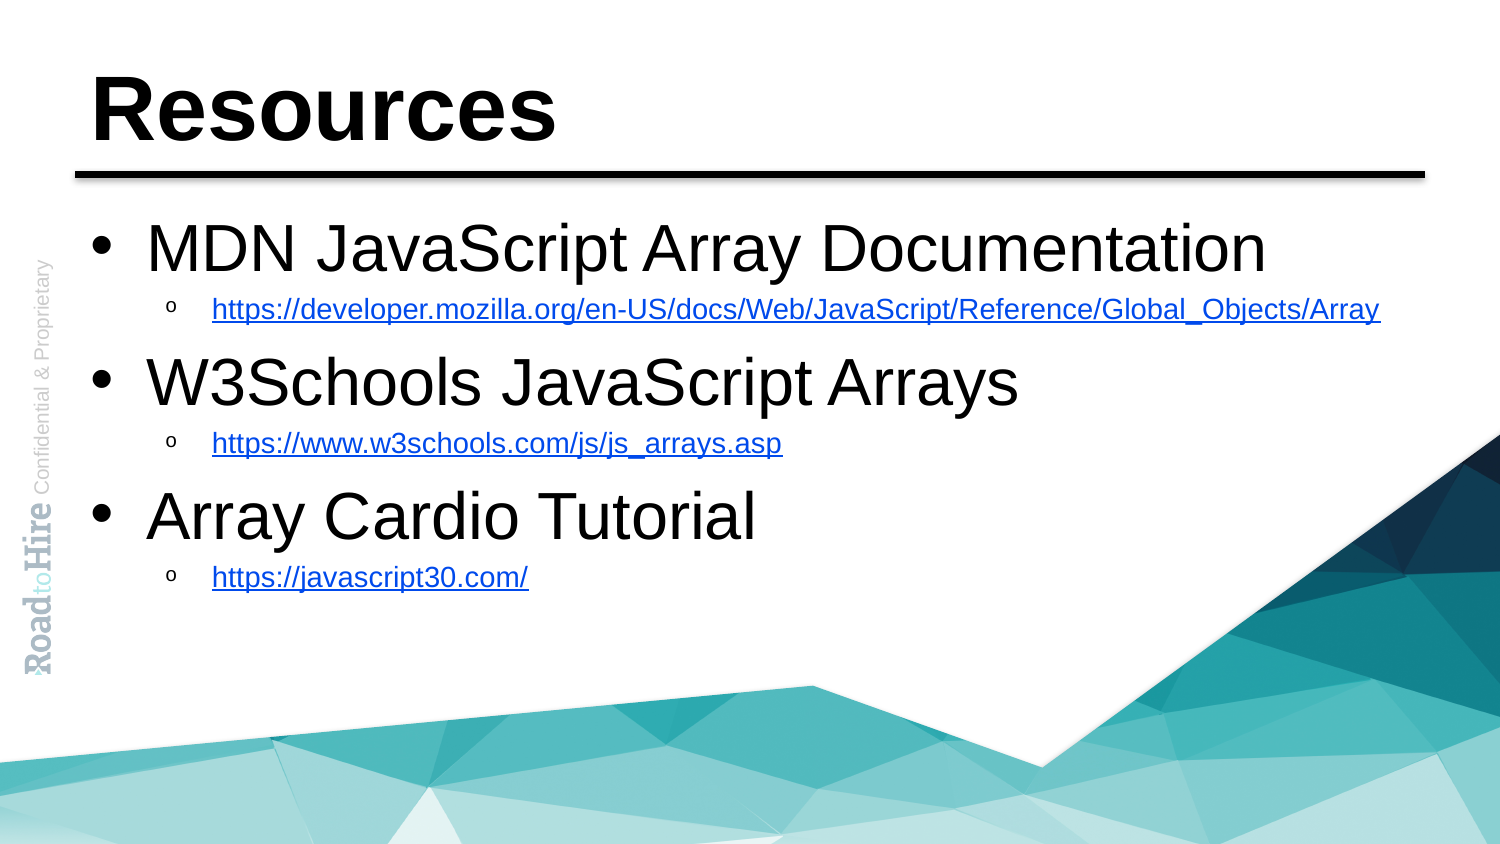

# Resources
MDN JavaScript Array Documentation
https://developer.mozilla.org/en-US/docs/Web/JavaScript/Reference/Global_Objects/Array
W3Schools JavaScript Arrays
https://www.w3schools.com/js/js_arrays.asp
Array Cardio Tutorial
https://javascript30.com/